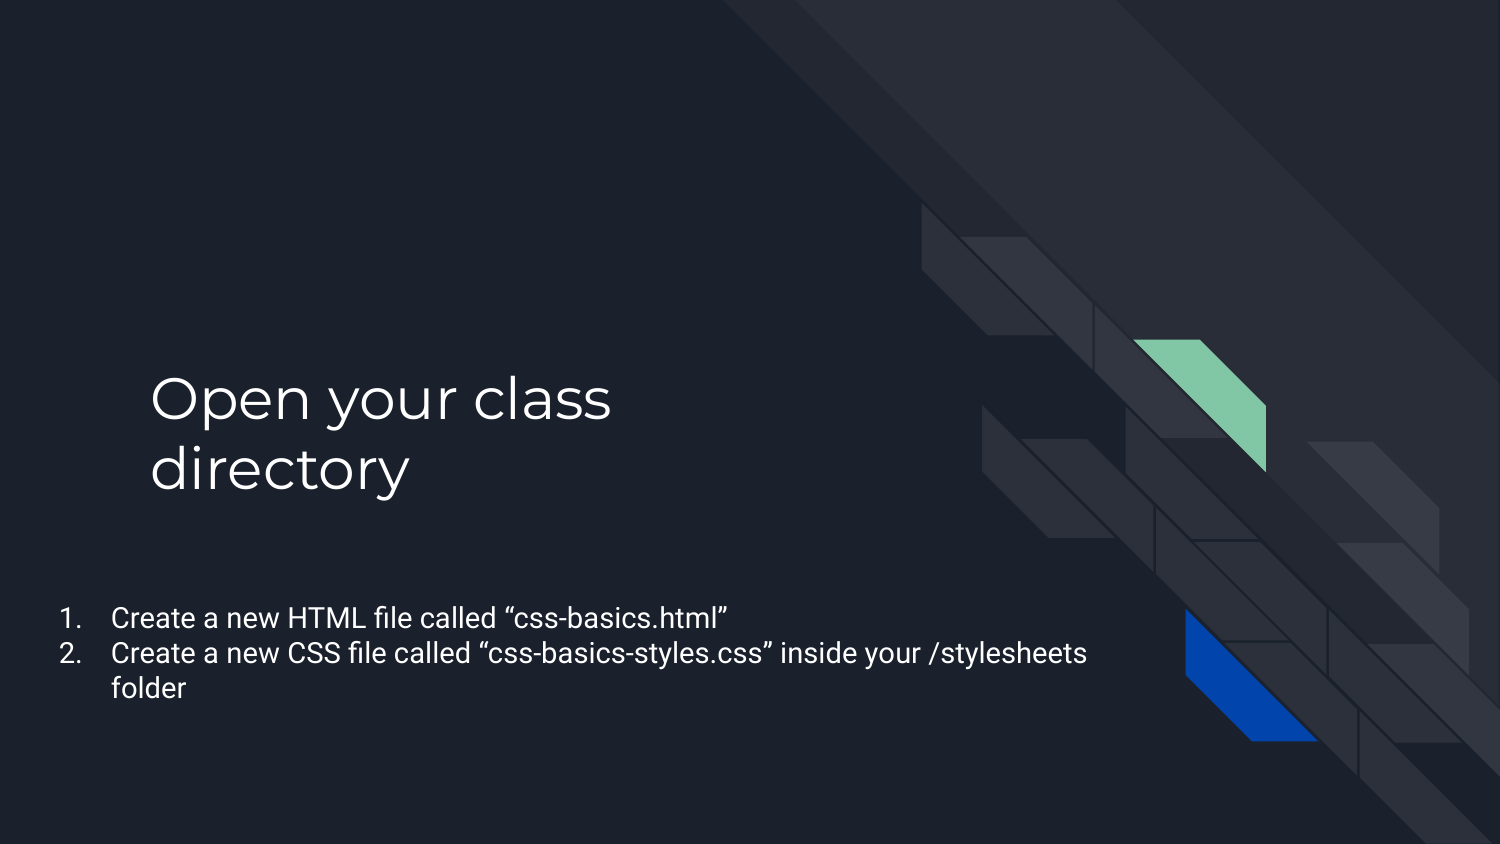

# Open your class directory
Create a new HTML file called “css-basics.html”
Create a new CSS file called “css-basics-styles.css” inside your /stylesheets folder